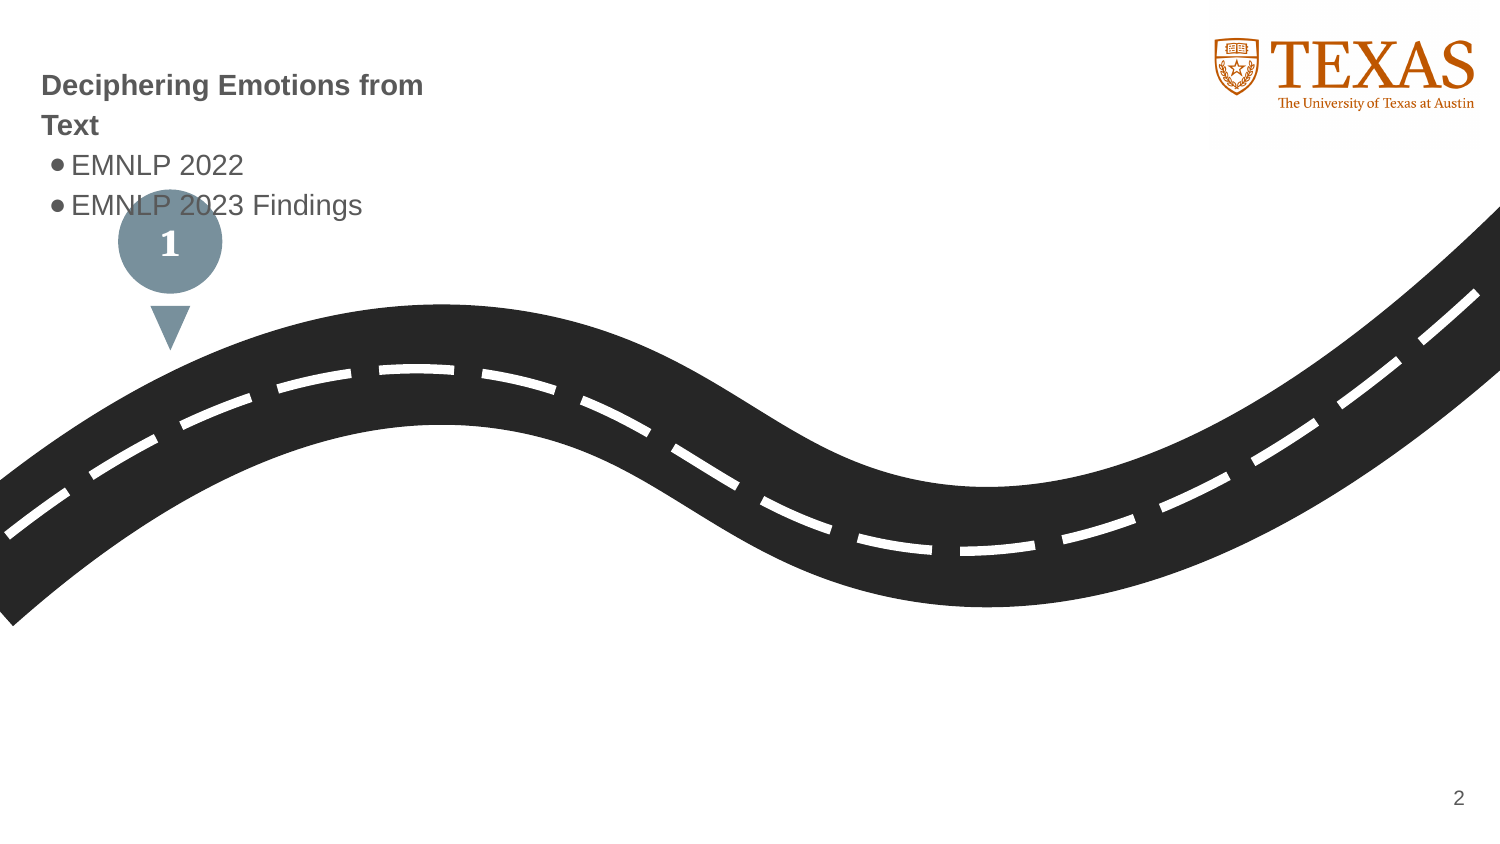

Deciphering Emotions from Text
EMNLP 2022
EMNLP 2023 Findings

1

2